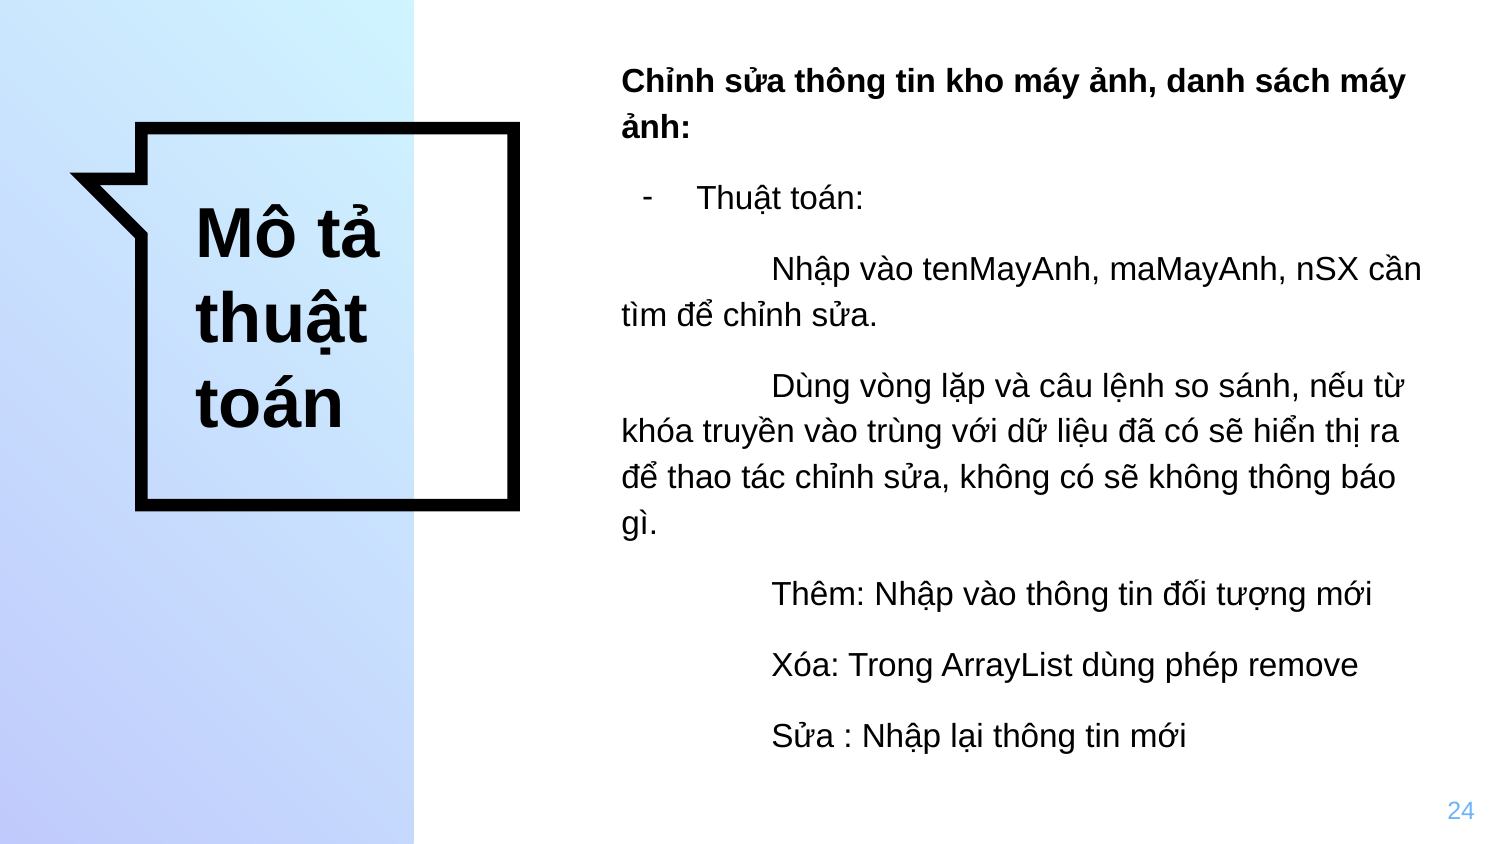

Chỉnh sửa thông tin kho máy ảnh, danh sách máy ảnh:
Thuật toán:
  	Nhập vào tenMayAnh, maMayAnh, nSX cần tìm để chỉnh sửa.
  	Dùng vòng lặp và câu lệnh so sánh, nếu từ khóa truyền vào trùng với dữ liệu đã có sẽ hiển thị ra để thao tác chỉnh sửa, không có sẽ không thông báo gì.
  	Thêm: Nhập vào thông tin đối tượng mới
  	Xóa: Trong ArrayList dùng phép remove
  	Sửa : Nhập lại thông tin mới

# Mô tả thuật toán
24